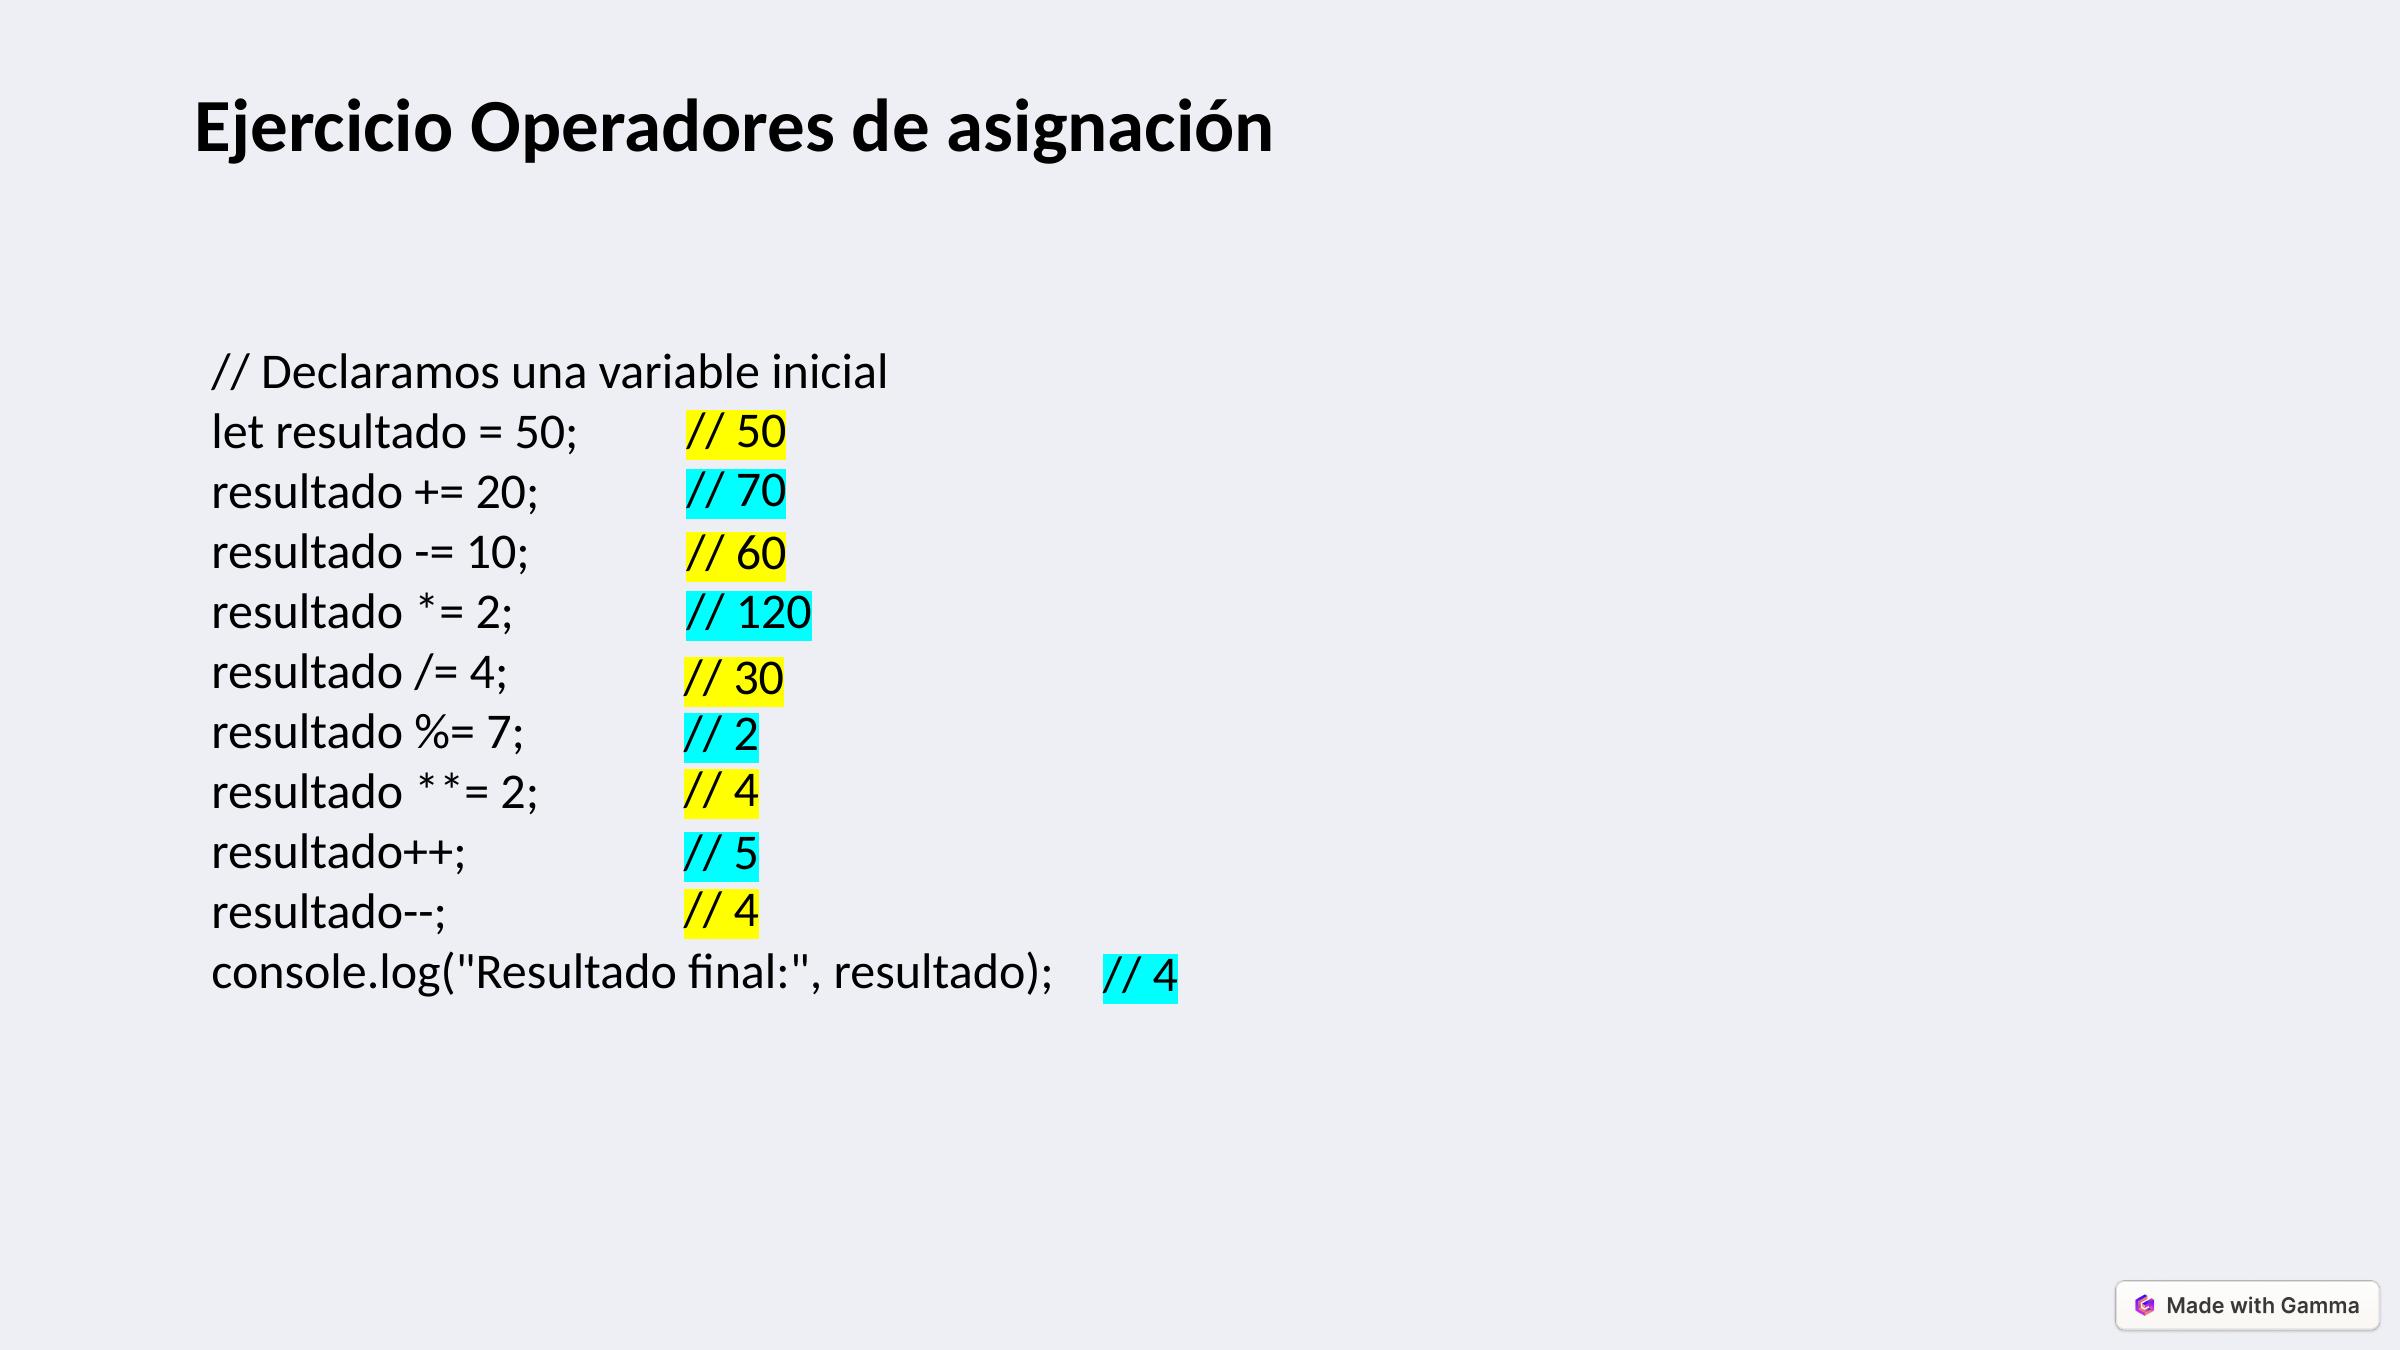

Ejercicio Operadores de asignación
// Declaramos una variable inicial
let resultado = 50;
resultado += 20;
resultado -= 10;
resultado *= 2;
resultado /= 4;
resultado %= 7;
resultado **= 2;
resultado++;
resultado--;
console.log("Resultado final:", resultado);
// 50
// 70
// 60
// 120
// 30
// 2
// 4
// 5
// 4
// 4